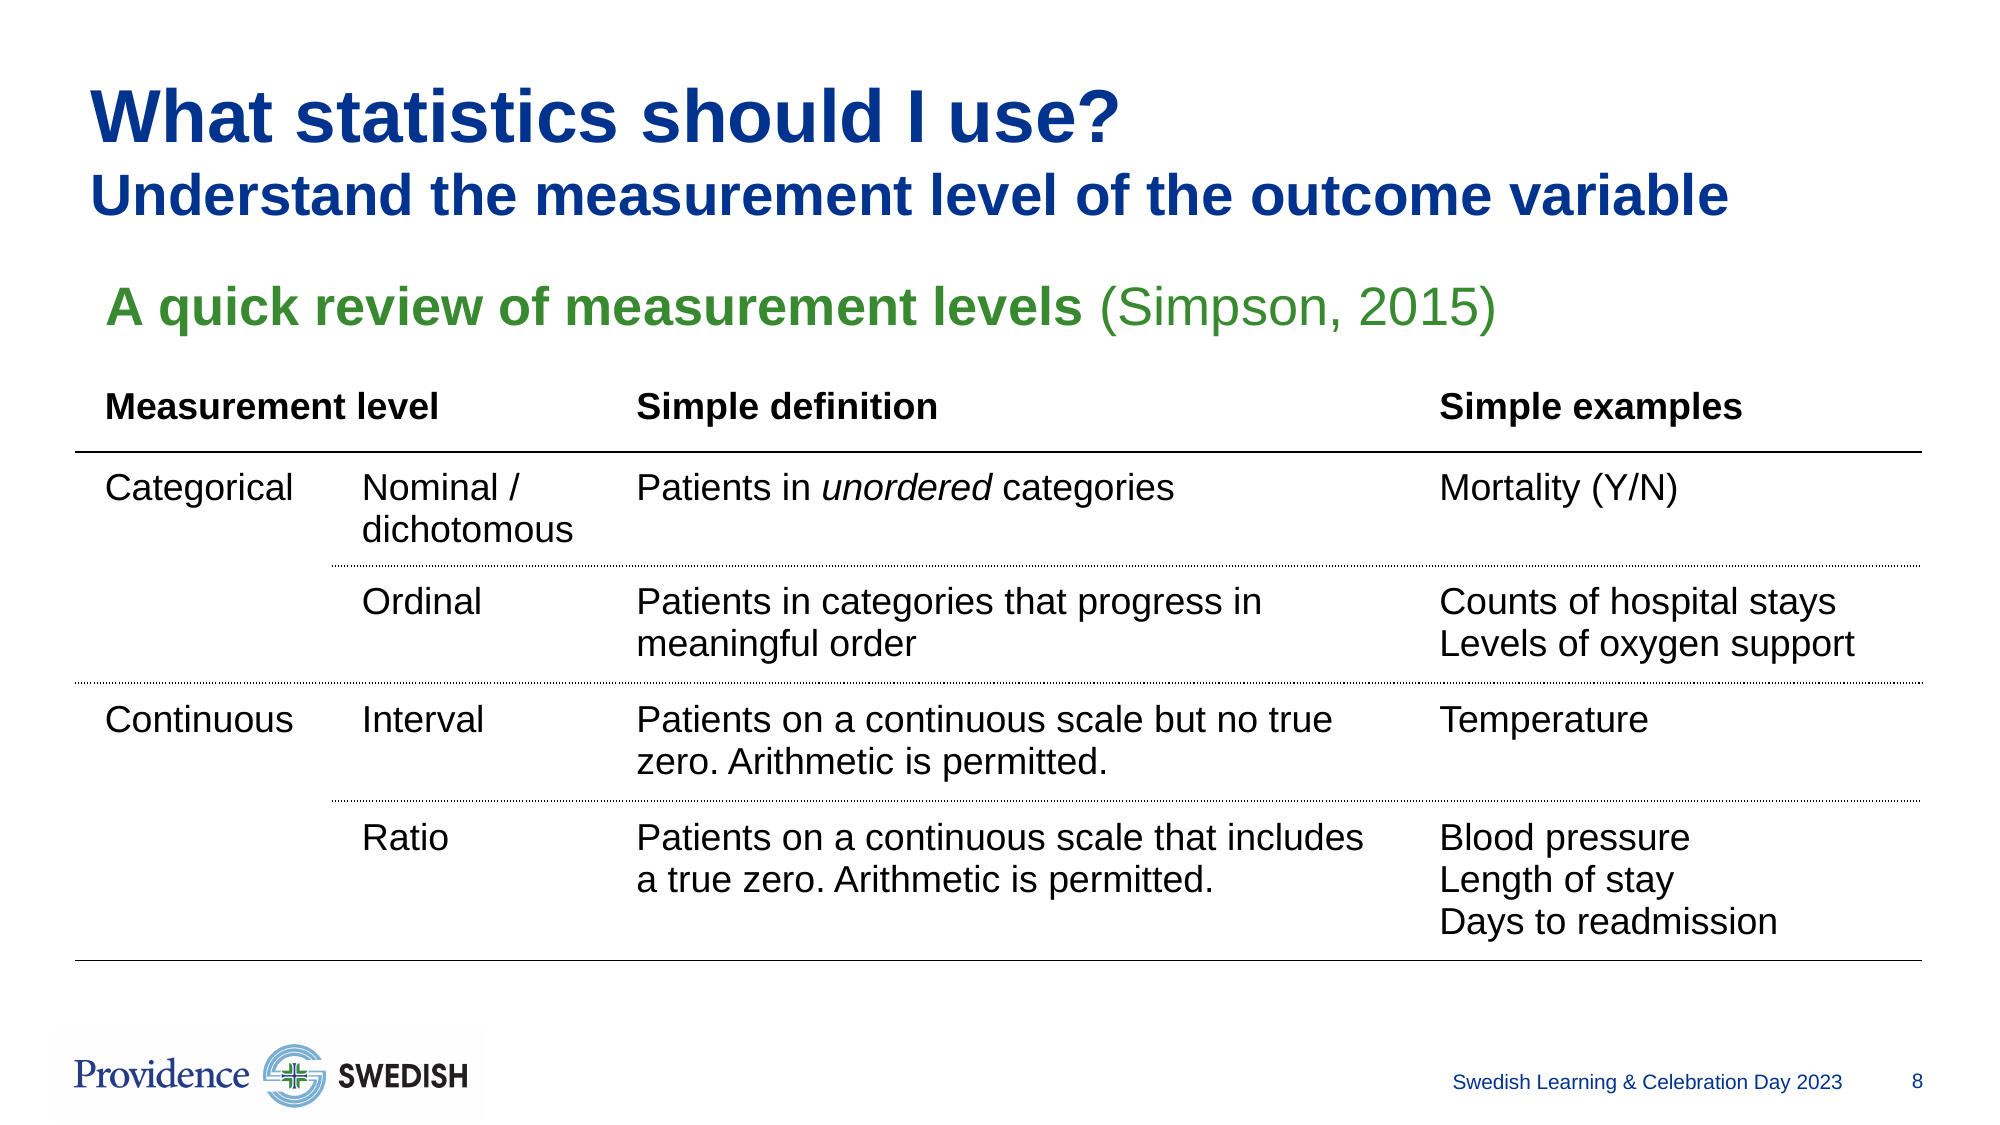

# What statistics should I use? Understand the measurement level of the outcome variable
A quick review of measurement levels (Simpson, 2015)
| Measurement level | Measurement level | Simple definition | Simple examples |
| --- | --- | --- | --- |
| Categorical | Nominal / dichotomous | Patients in unordered categories | Mortality (Y/N) |
|  | Ordinal | Patients in categories that progress in meaningful order | Counts of hospital stays Levels of oxygen support |
| Continuous | Interval | Patients on a continuous scale but no true zero. Arithmetic is permitted. | Temperature |
|  | Ratio | Patients on a continuous scale that includes a true zero. Arithmetic is permitted. | Blood pressure Length of stay Days to readmission |

Swedish Learning & Celebration Day 2023​
8